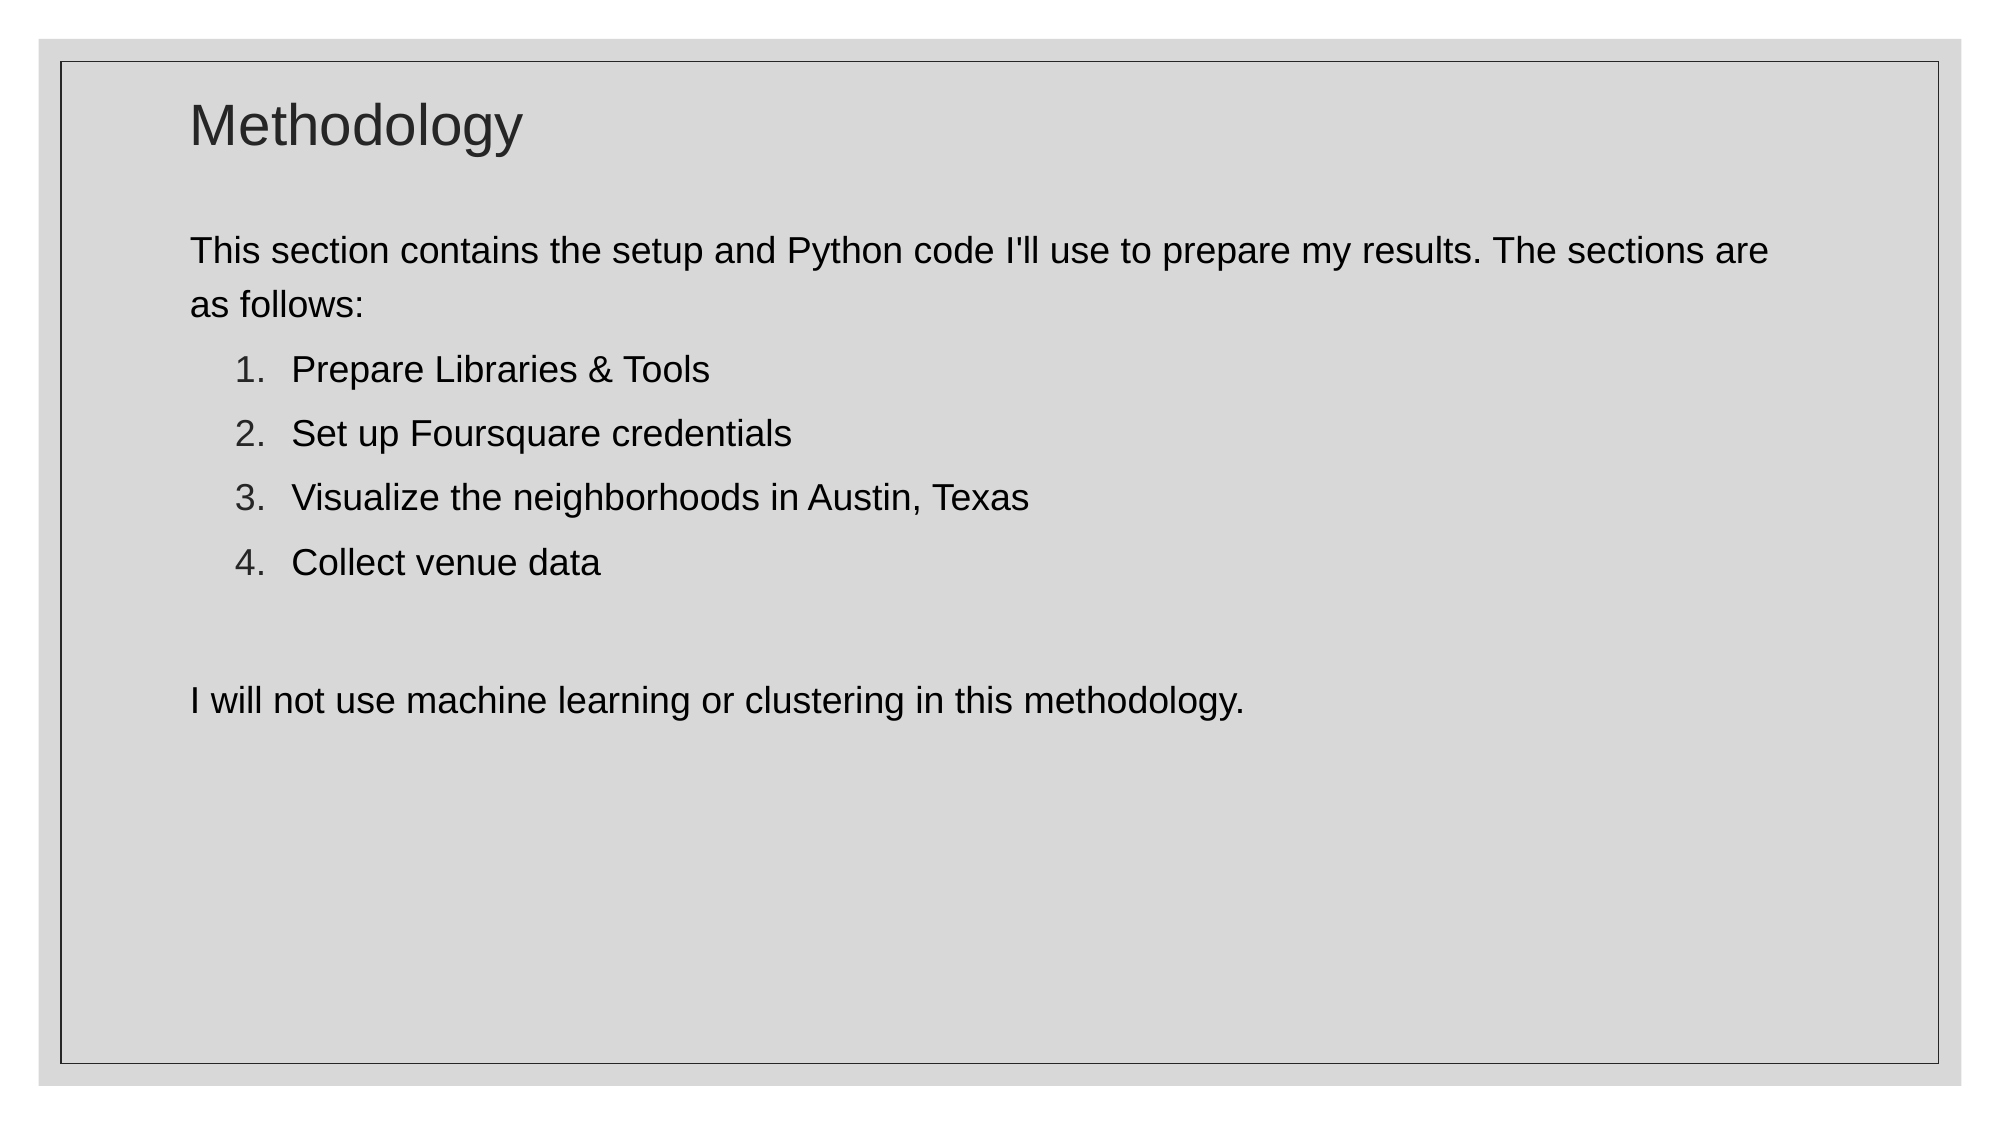

# Methodology
This section contains the setup and Python code I'll use to prepare my results. The sections are as follows:
Prepare Libraries & Tools
Set up Foursquare credentials
Visualize the neighborhoods in Austin, Texas
Collect venue data

I will not use machine learning or clustering in this methodology.